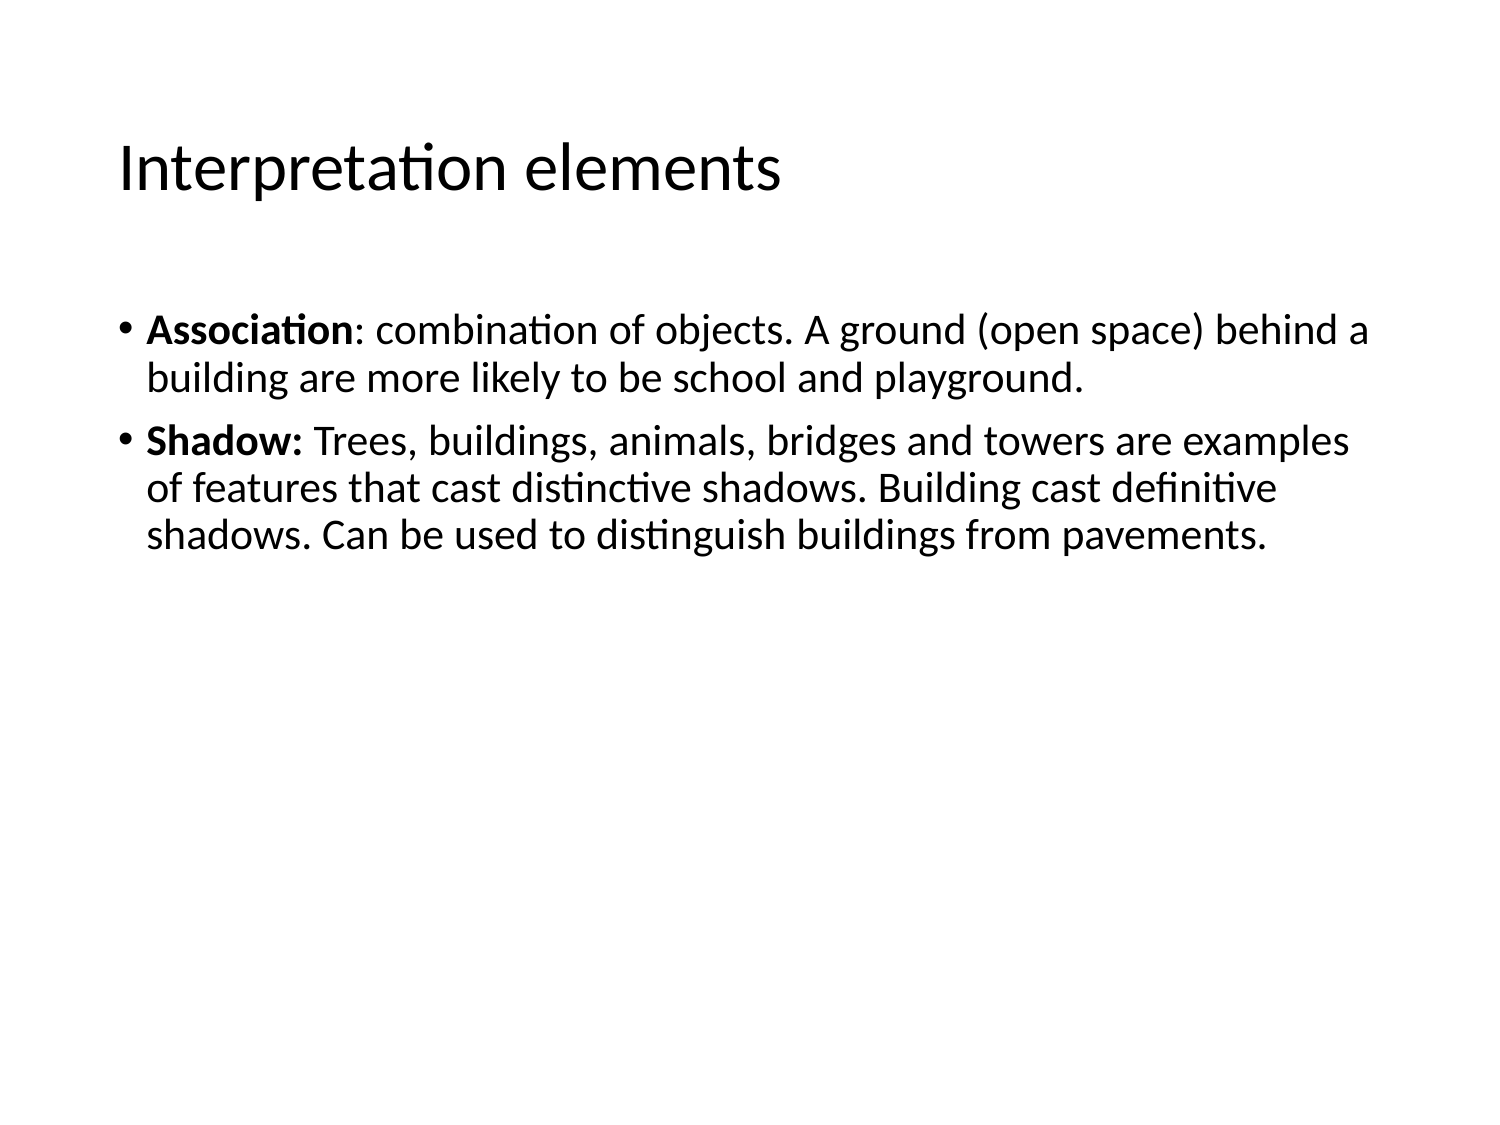

# Interpretation elements
Association: combination of objects. A ground (open space) behind a building are more likely to be school and playground.
Shadow: Trees, buildings, animals, bridges and towers are examples of features that cast distinctive shadows. Building cast definitive shadows. Can be used to distinguish buildings from pavements.